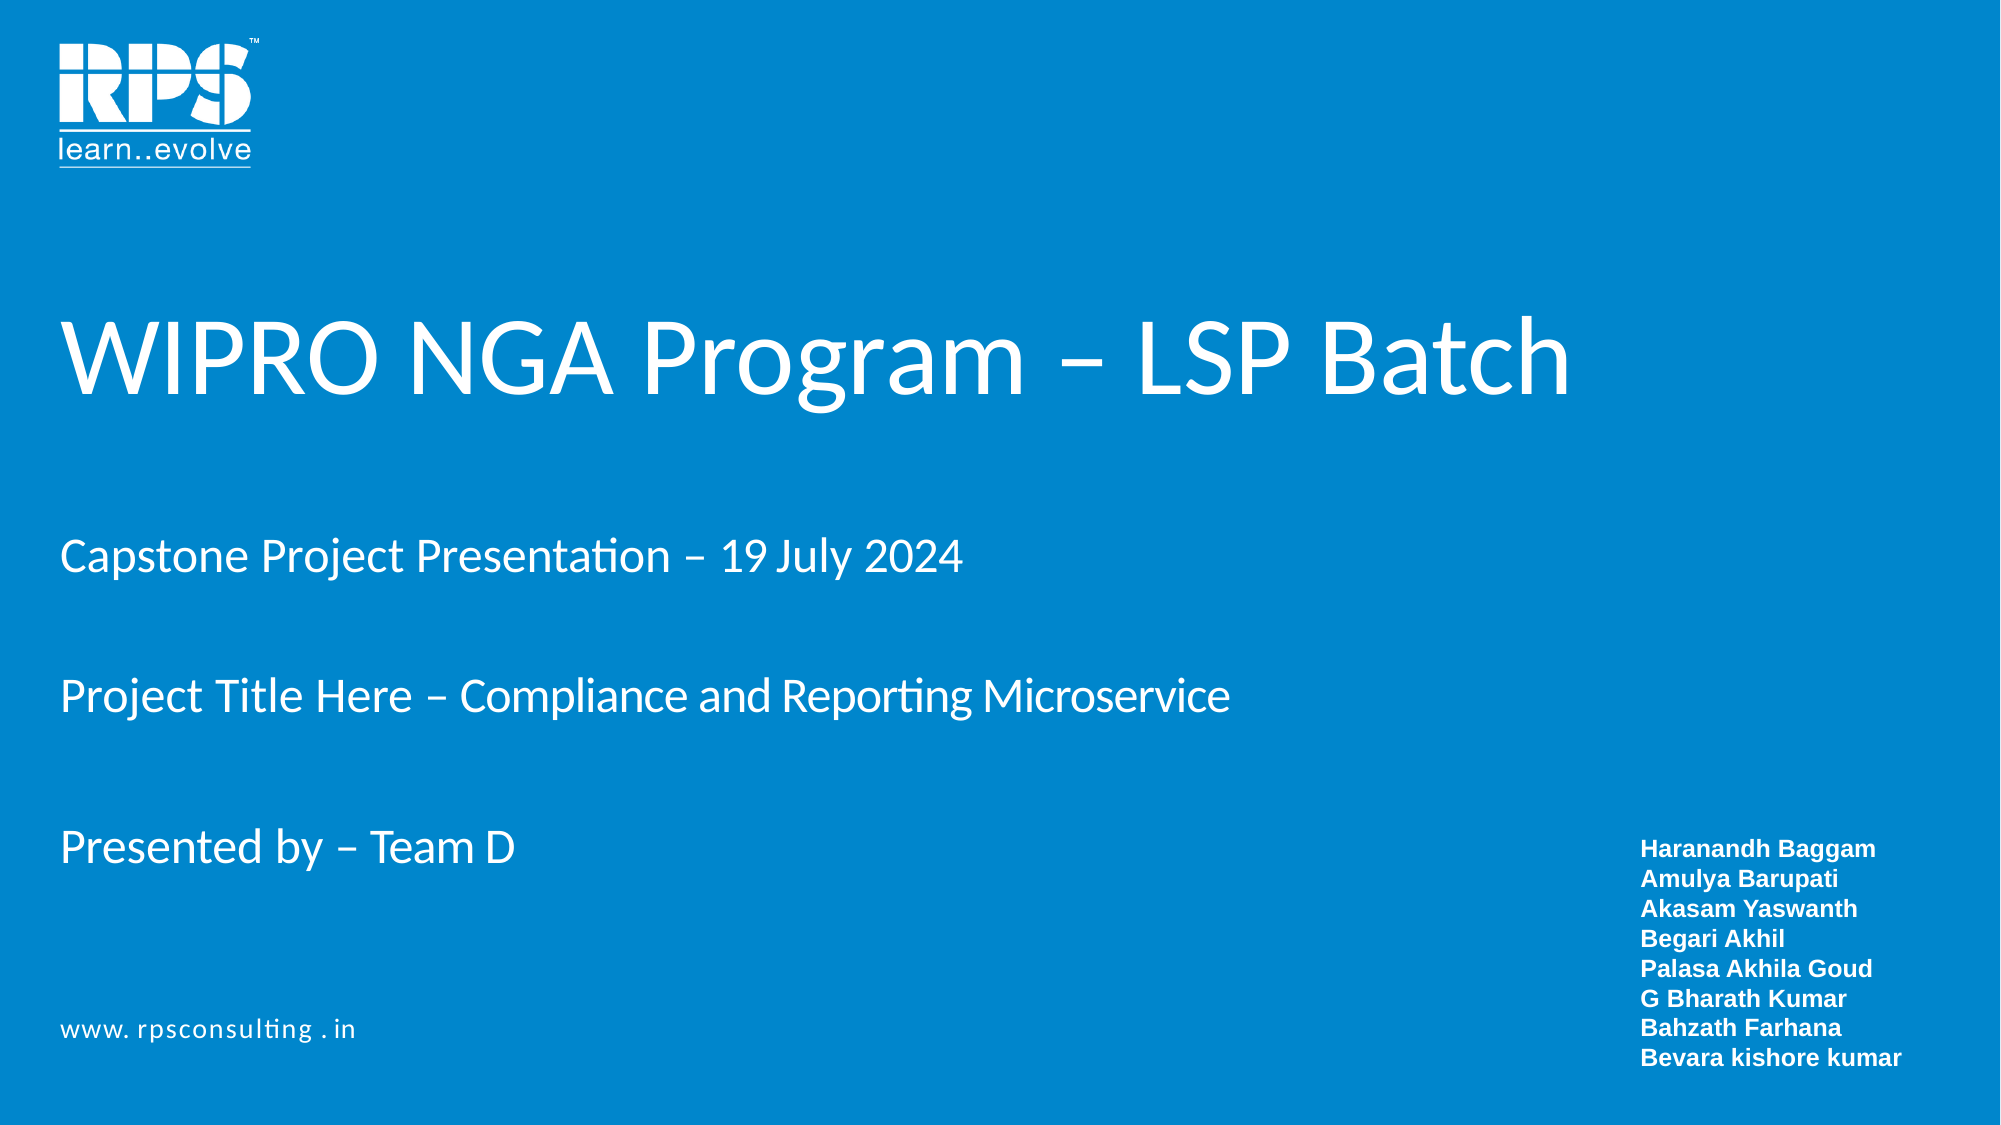

# WIPRO NGA Program – LSP Batch
Capstone Project Presentation – 19 July 2024

Project Title Here – Compliance and Reporting Microservice

Presented by – Team D
Haranandh Baggam
Amulya Barupati
Akasam Yaswanth
Begari Akhil
Palasa Akhila Goud
G Bharath Kumar
Bahzath Farhana
Bevara kishore kumar
www. rpsconsulting . in